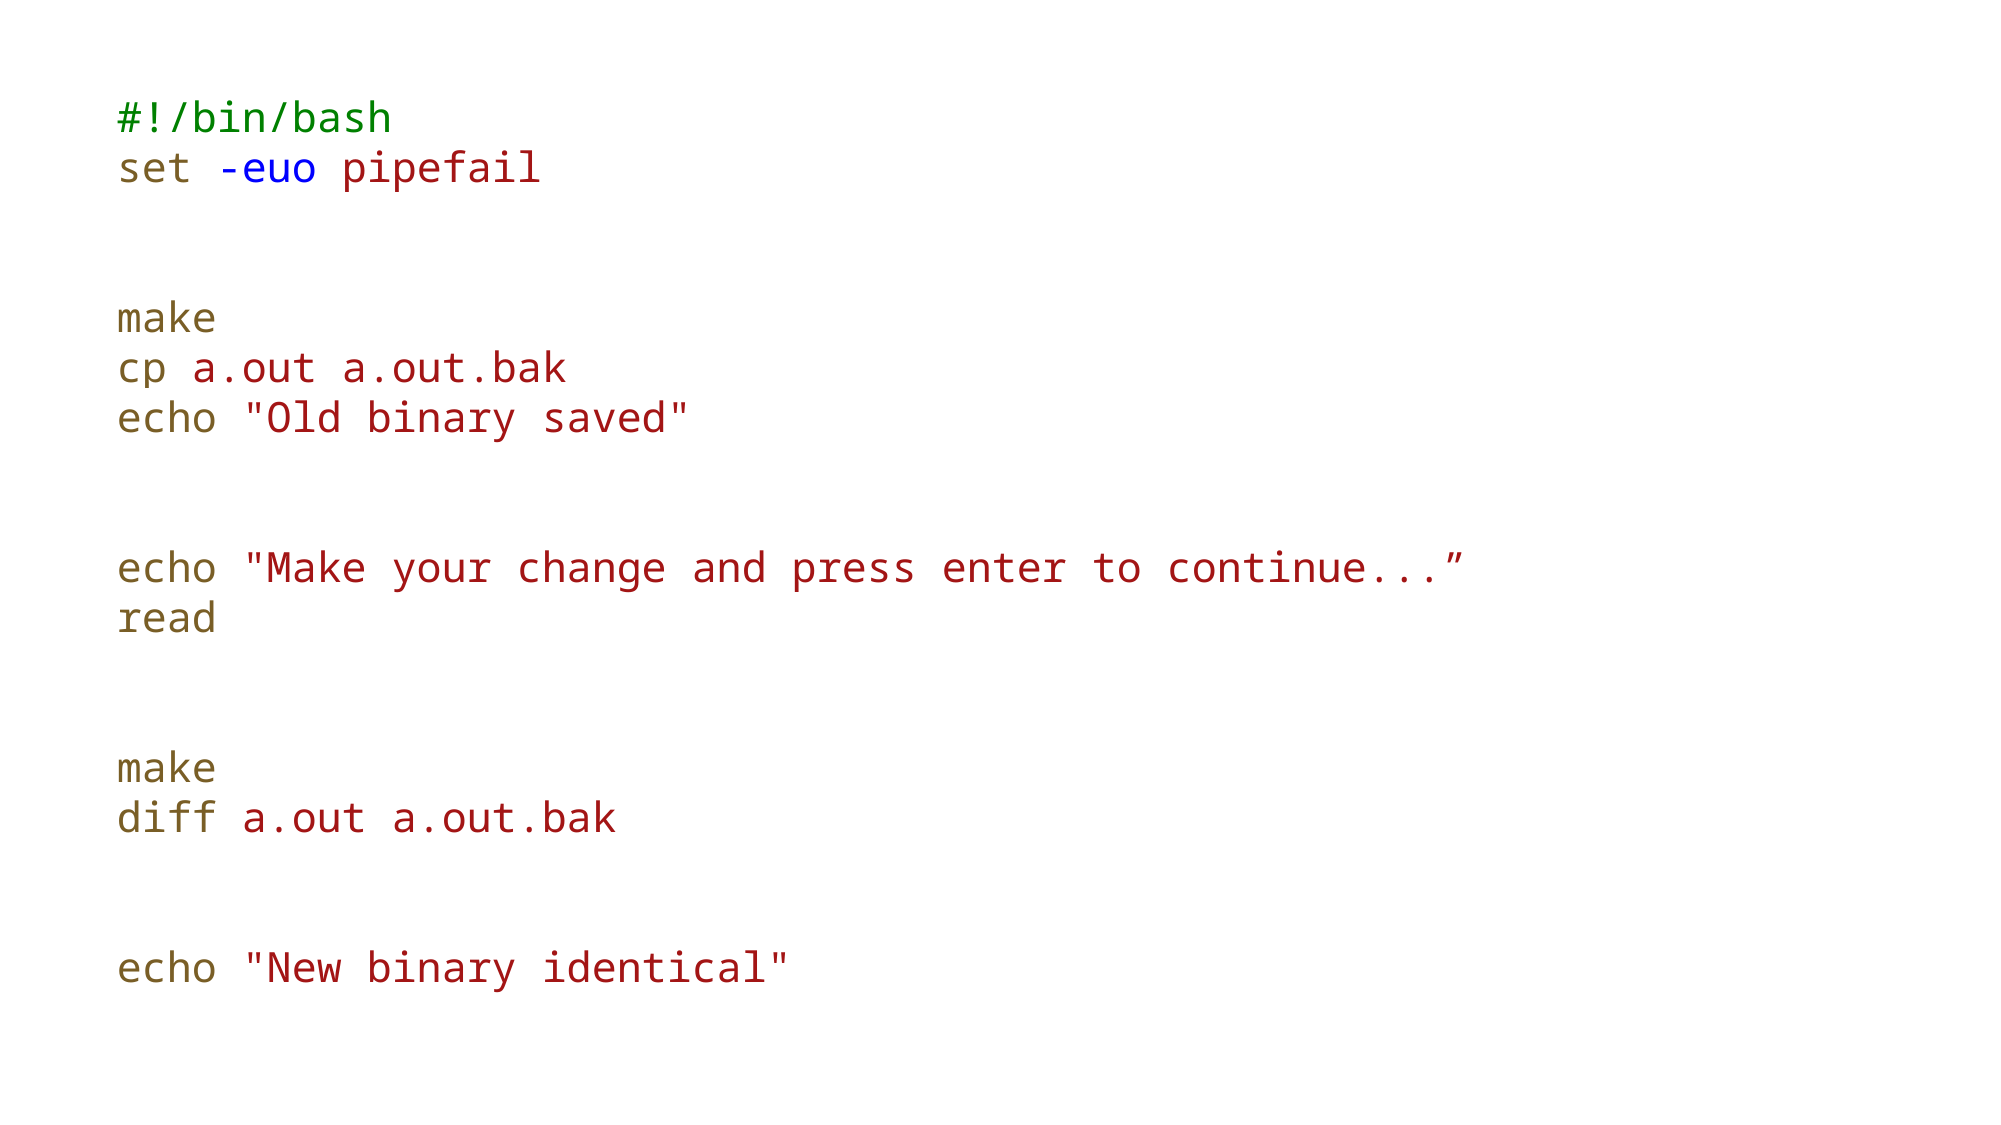

#!/bin/bash
set -euo pipefail

make
cp a.out a.out.bak
echo "Old binary saved"

echo "Make your change and press enter to continue...”
read

make
diff a.out a.out.bak

echo "New binary identical"